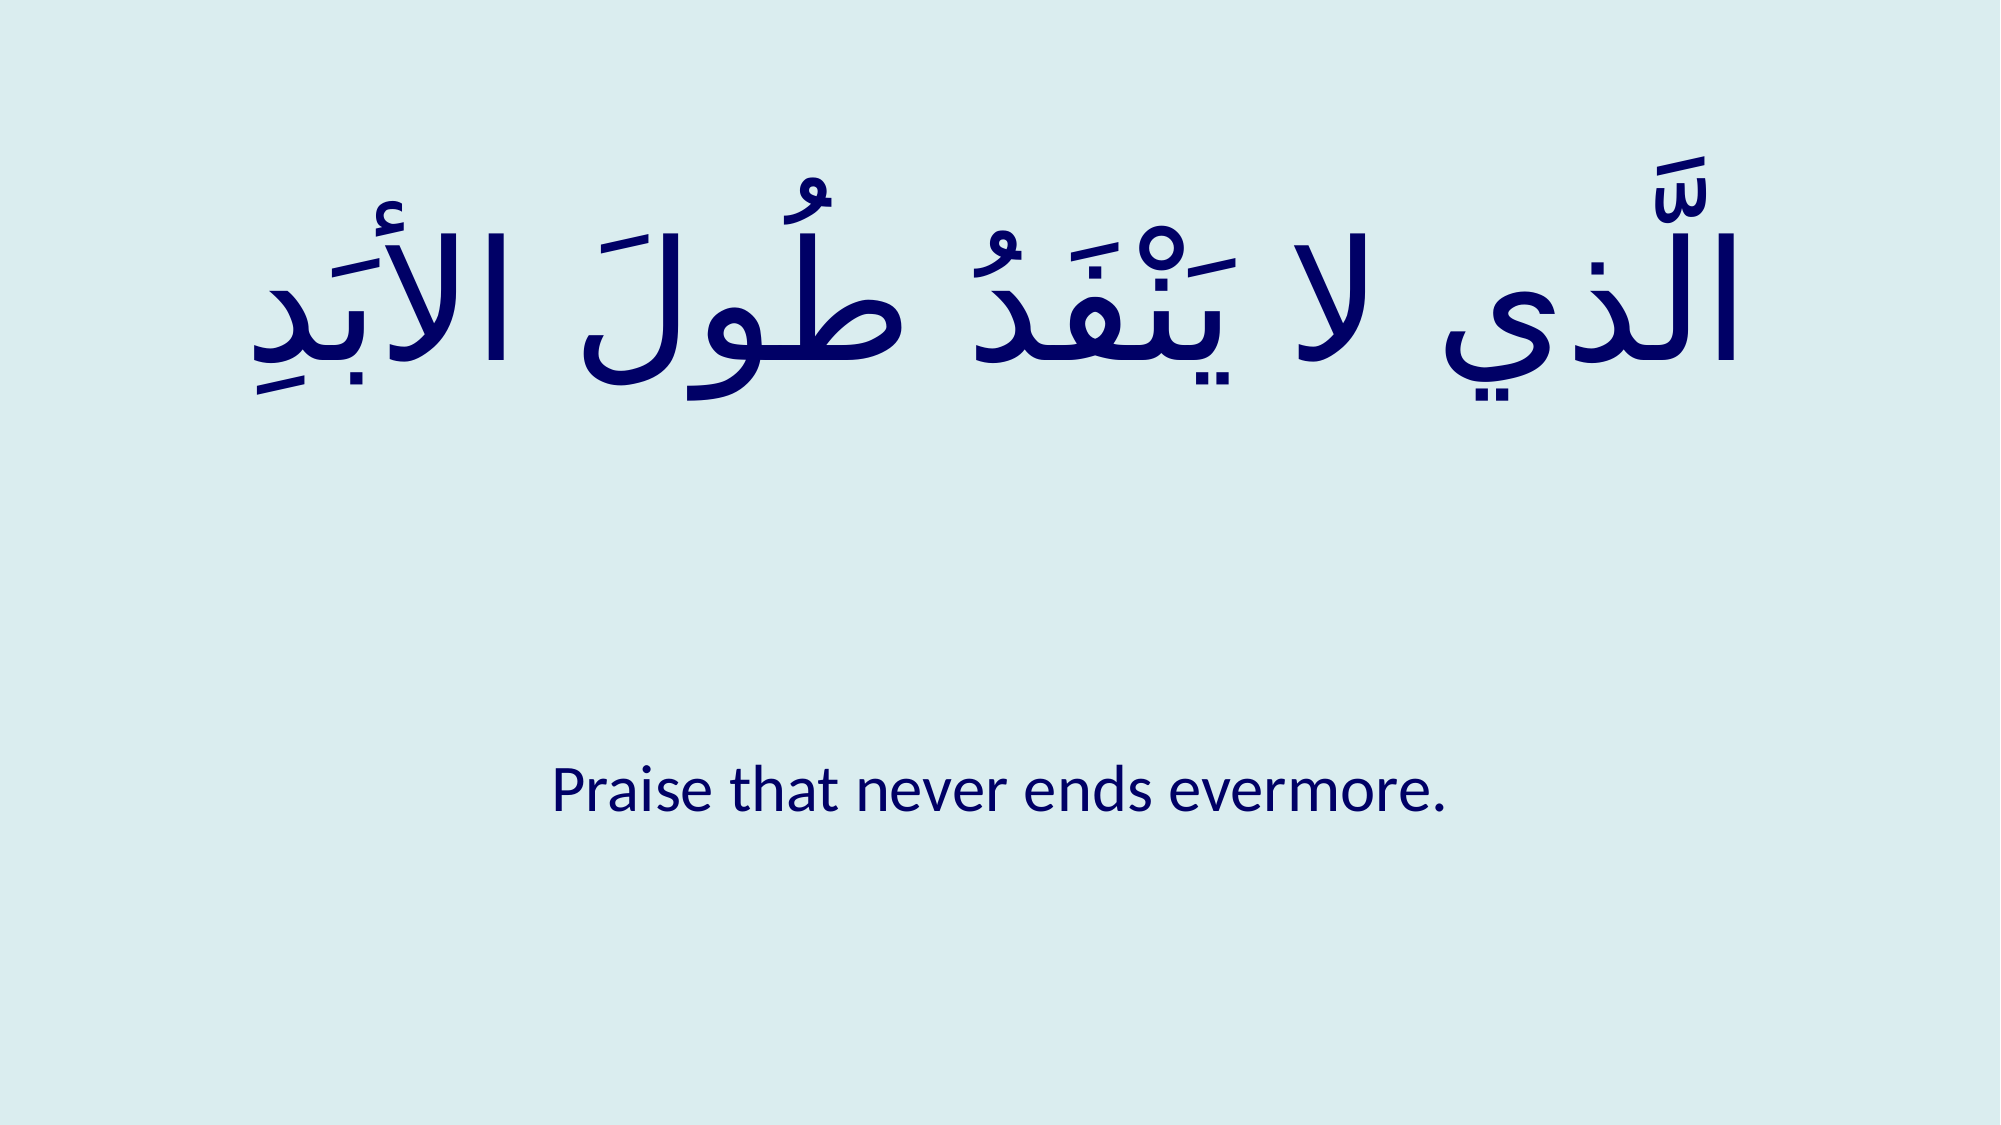

# الَّذي لا يَنْفَدُ طُولَ الأبَدِ
Praise that never ends evermore.